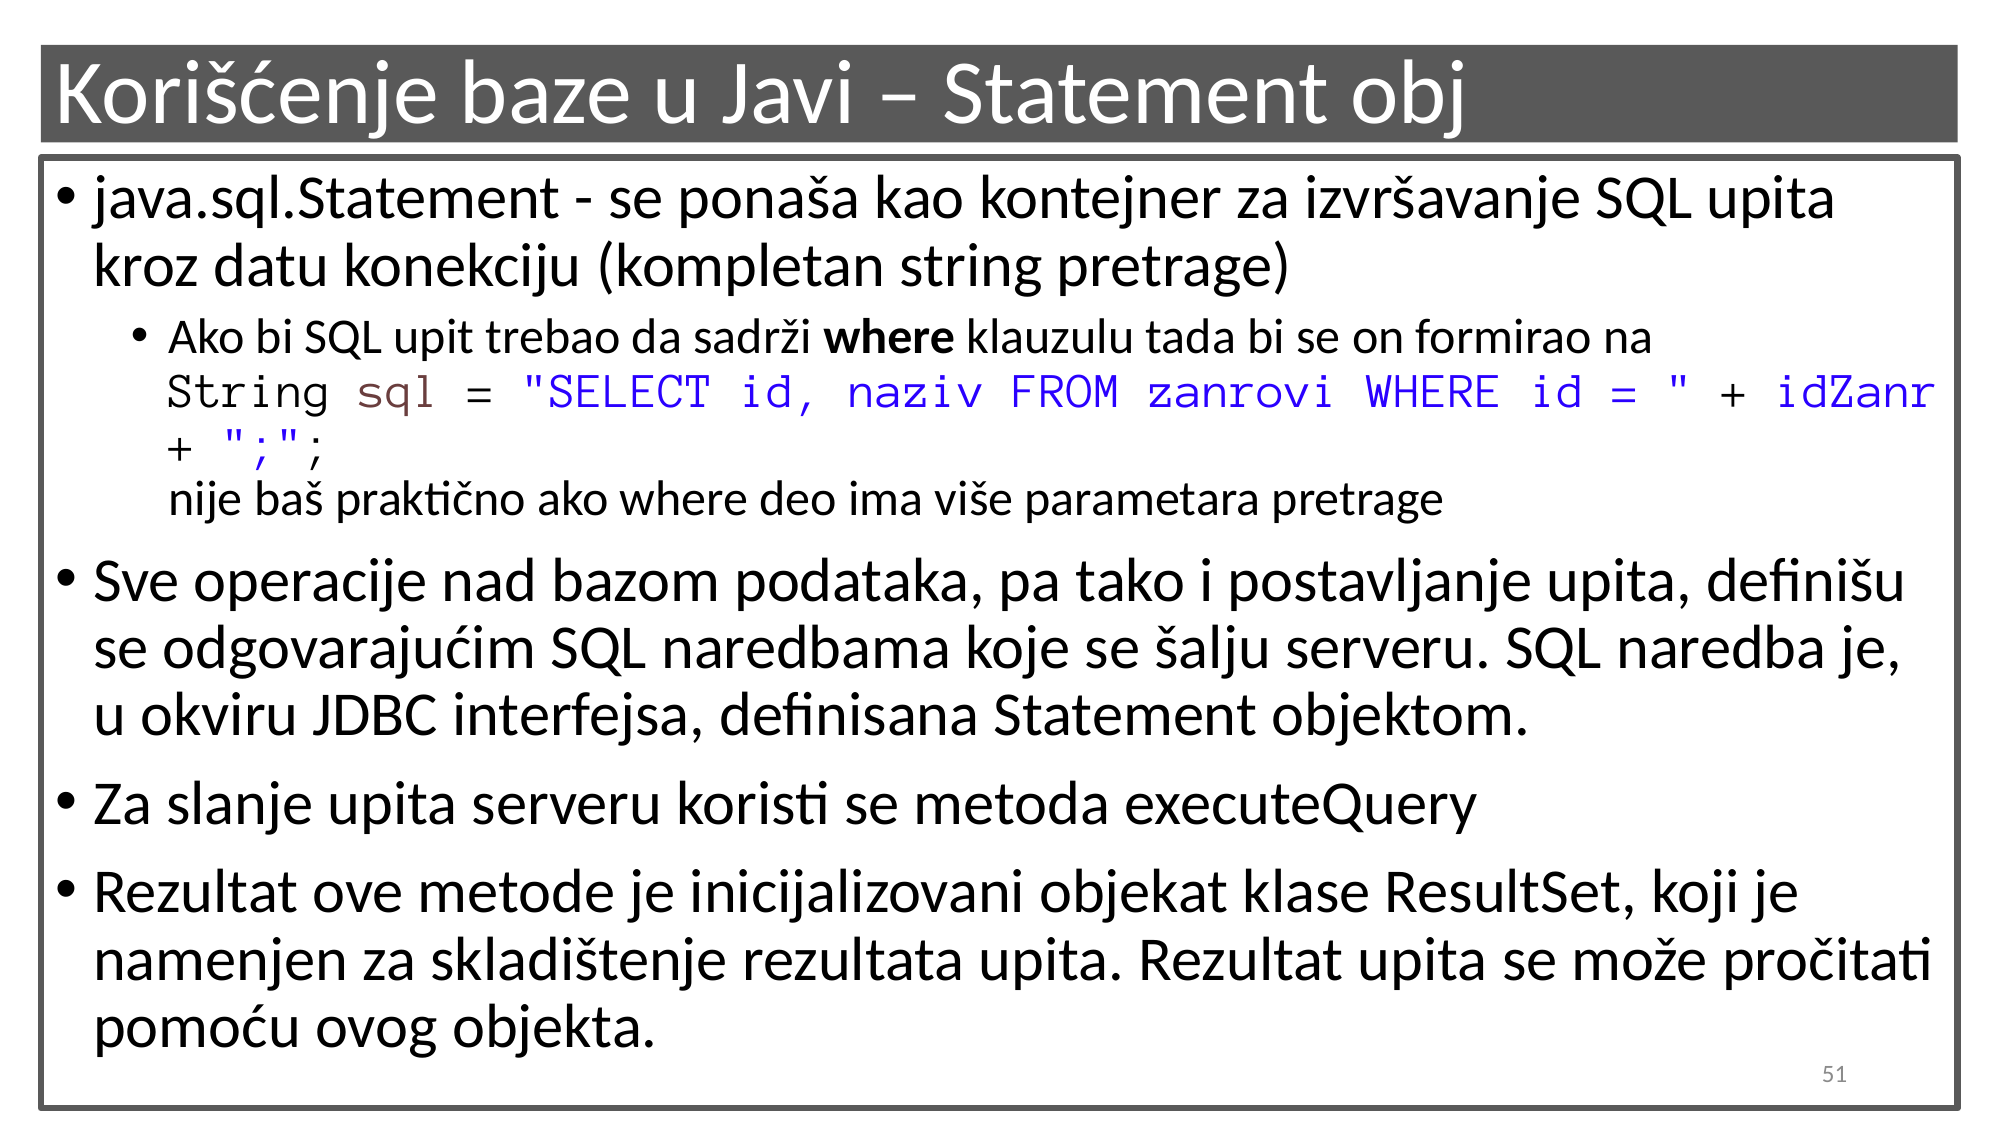

# Korišćenje baze u Javi – Statement obj
java.sql.Statement - se ponaša kao kontejner za izvršavanje SQL upita kroz datu konekciju (kompletan string pretrage)
Ako bi SQL upit trebao da sadrži where klauzulu tada bi se on formirao na
String sql = "SELECT id, naziv FROM zanrovi WHERE id = " + idZanr + ";";
nije baš praktično ako where deo ima više parametara pretrage
Sve operacije nad bazom podataka, pa tako i postavljanje upita, definišu se odgovarajućim SQL naredbama koje se šalju serveru. SQL naredba je, u okviru JDBC interfejsa, definisana Statement objektom.
Za slanje upita serveru koristi se metoda executeQuery
Rezultat ove metode je inicijalizovani objekat klase ResultSet, koji je namenjen za skladištenje rezultata upita. Rezultat upita se može pročitati pomoću ovog objekta.

51